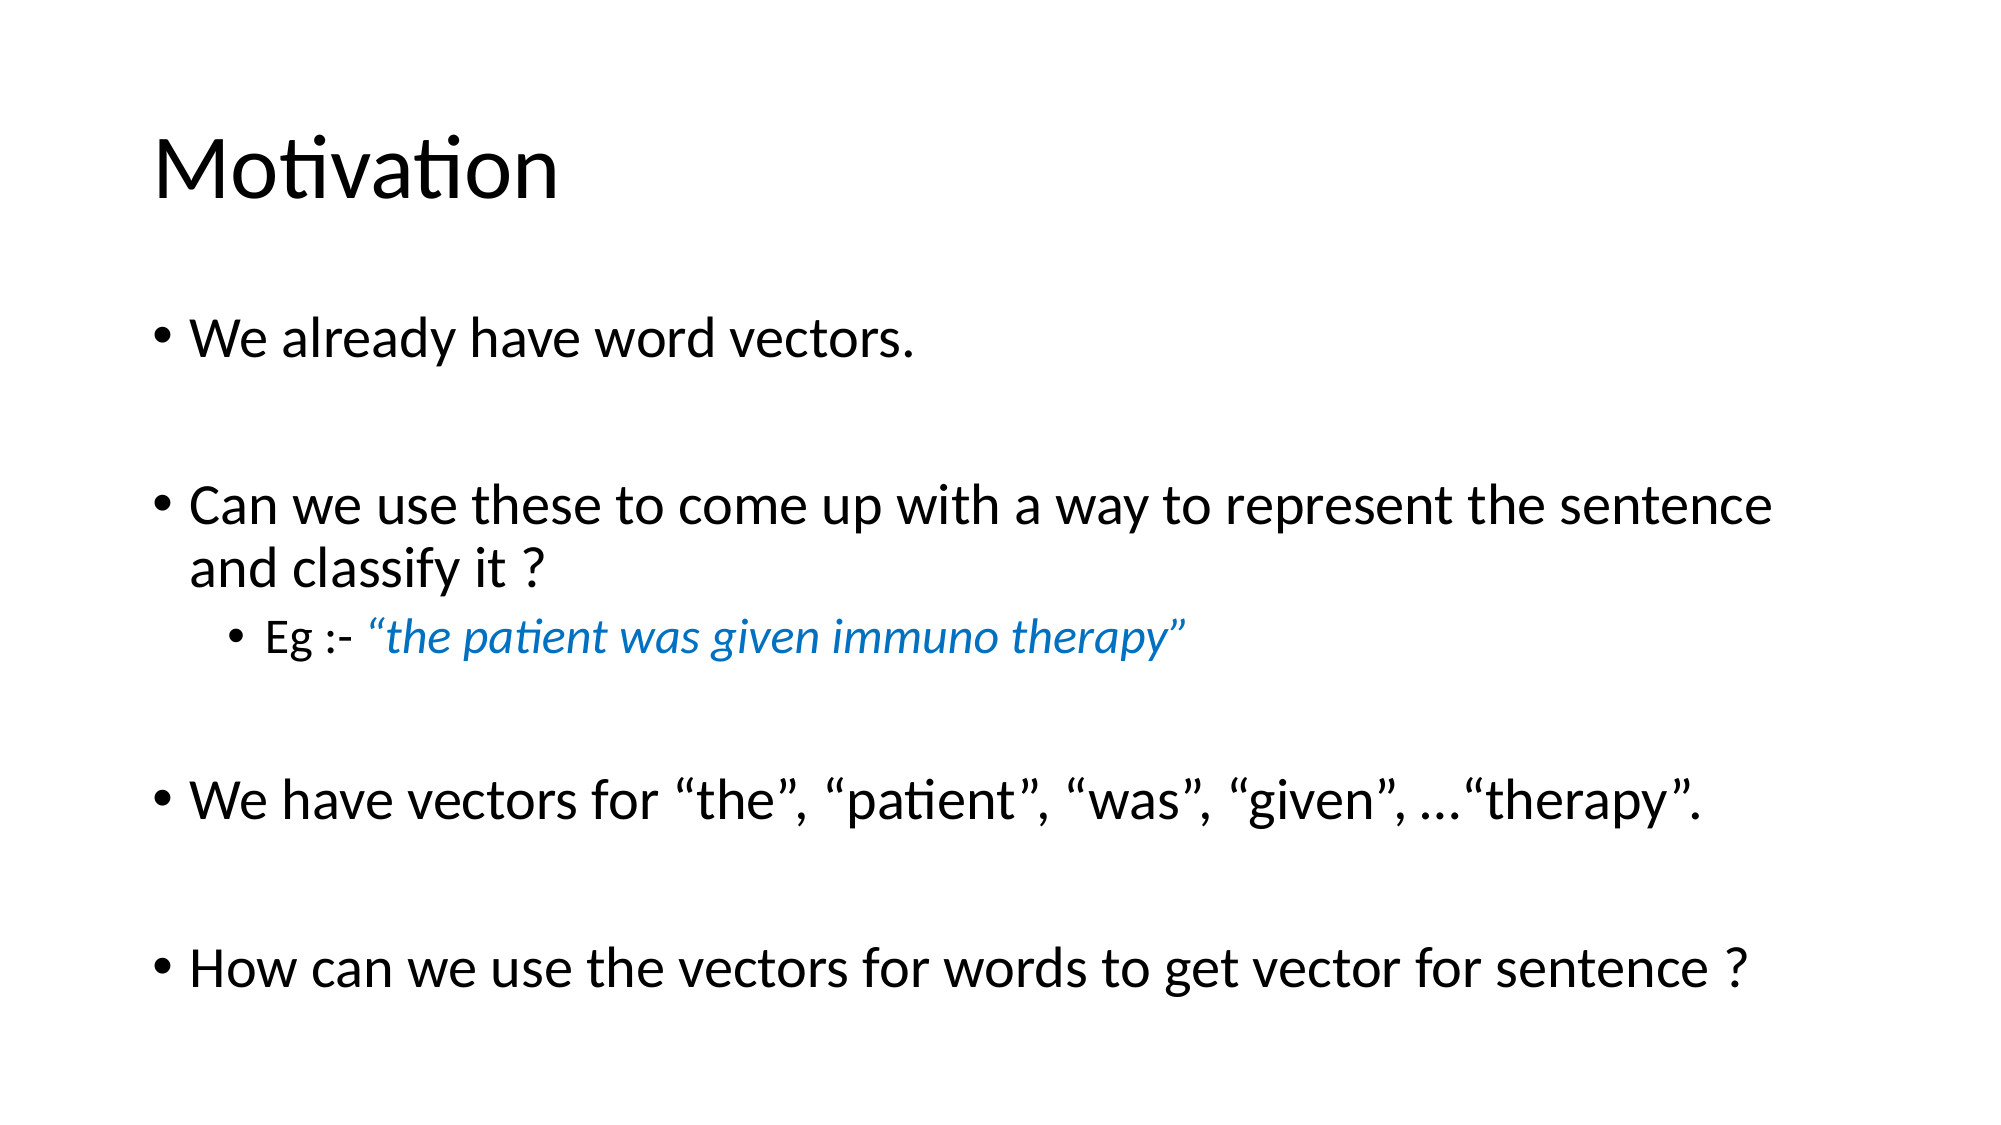

# Motivation
We already have word vectors.

Can we use these to come up with a way to represent the sentence and classify it ?
Eg :- “the patient was given immuno therapy”

We have vectors for “the”, “patient”, “was”, “given”, …“therapy”.

How can we use the vectors for words to get vector for sentence ?